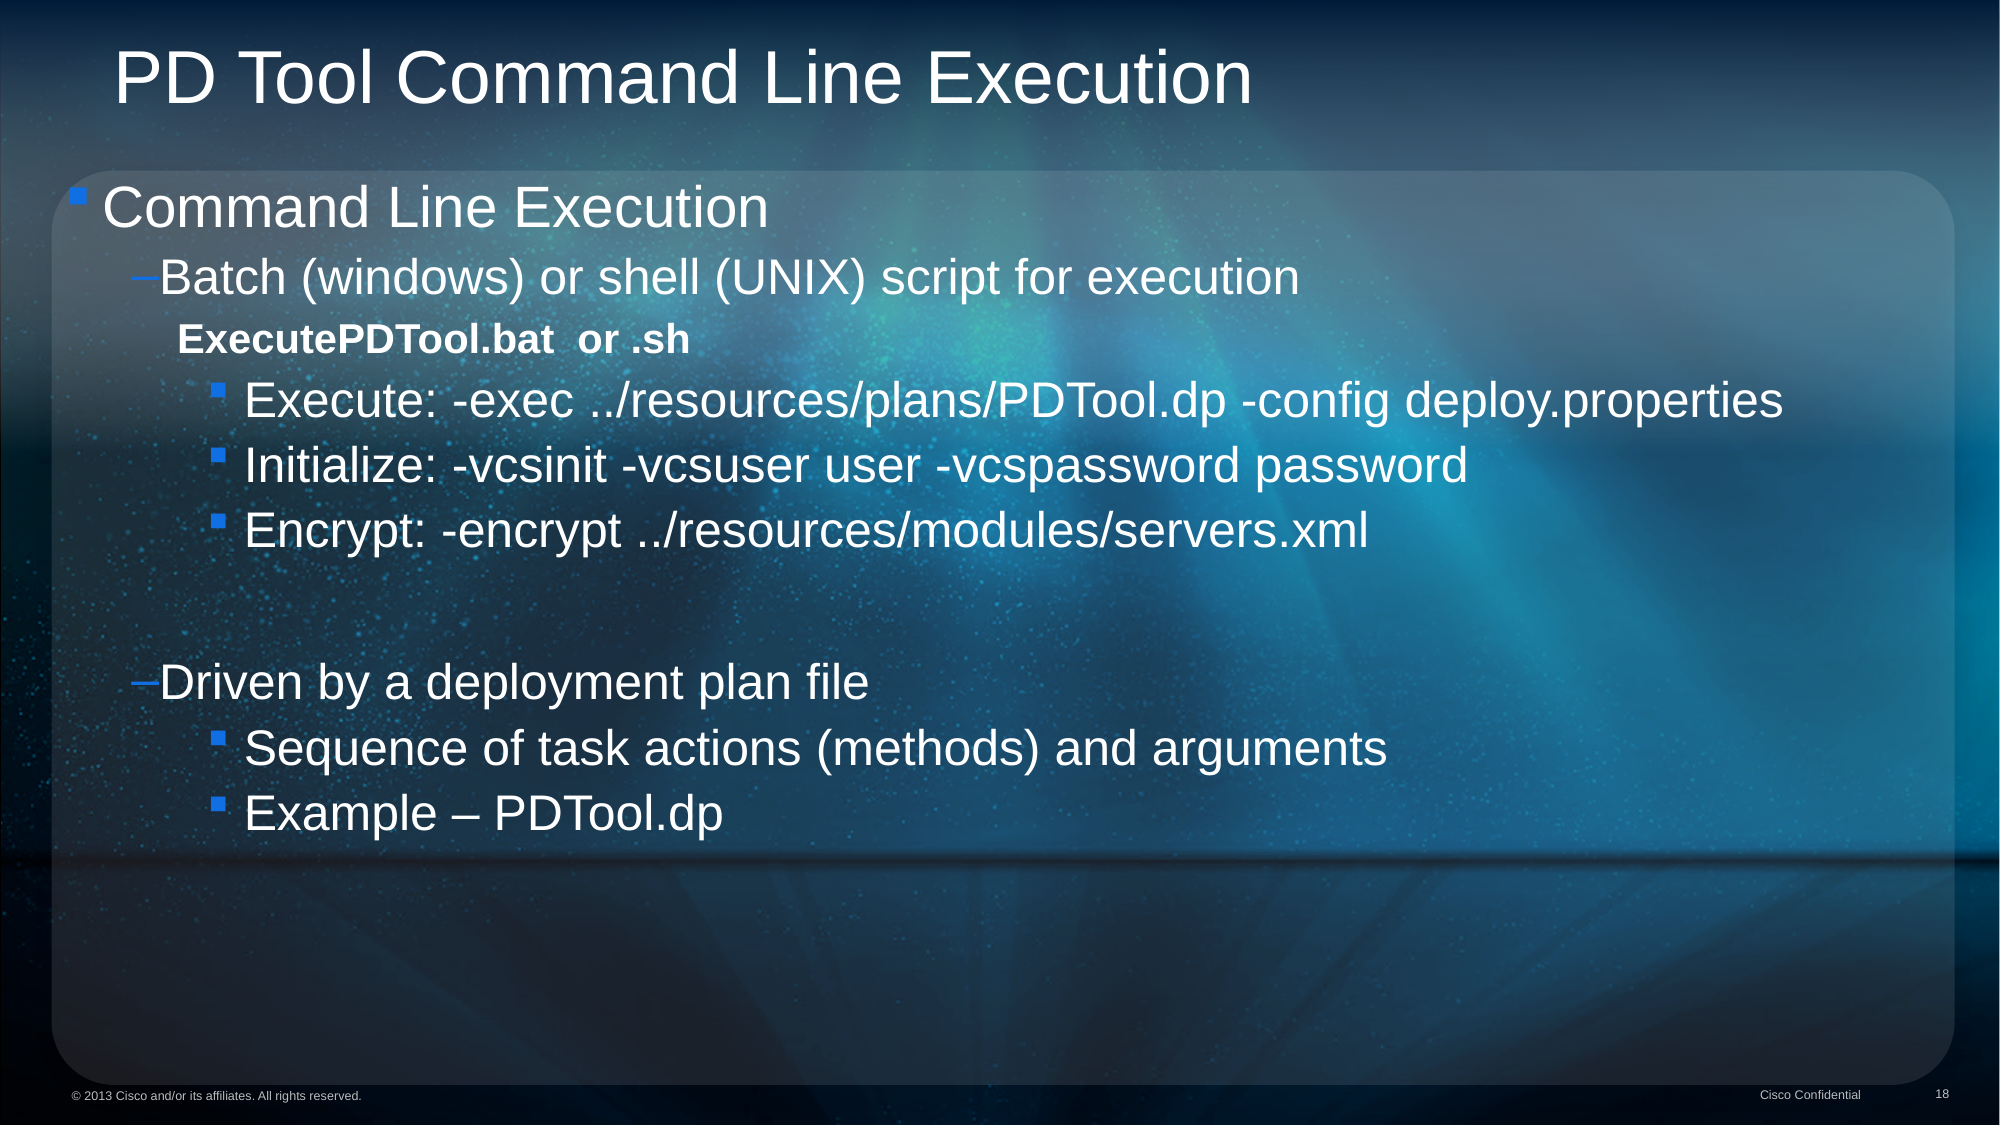

PD Tool Command Line Execution

Command Line Execution
Batch (windows) or shell (UNIX) script for execution
ExecutePDTool.bat  or .sh
 Execute: -exec ../resources/plans/PDTool.dp -config deploy.properties
 Initialize: -vcsinit -vcsuser user -vcspassword password
 Encrypt: -encrypt ../resources/modules/servers.xml

Driven by a deployment plan file
 Sequence of task actions (methods) and arguments
 Example – PDTool.dp